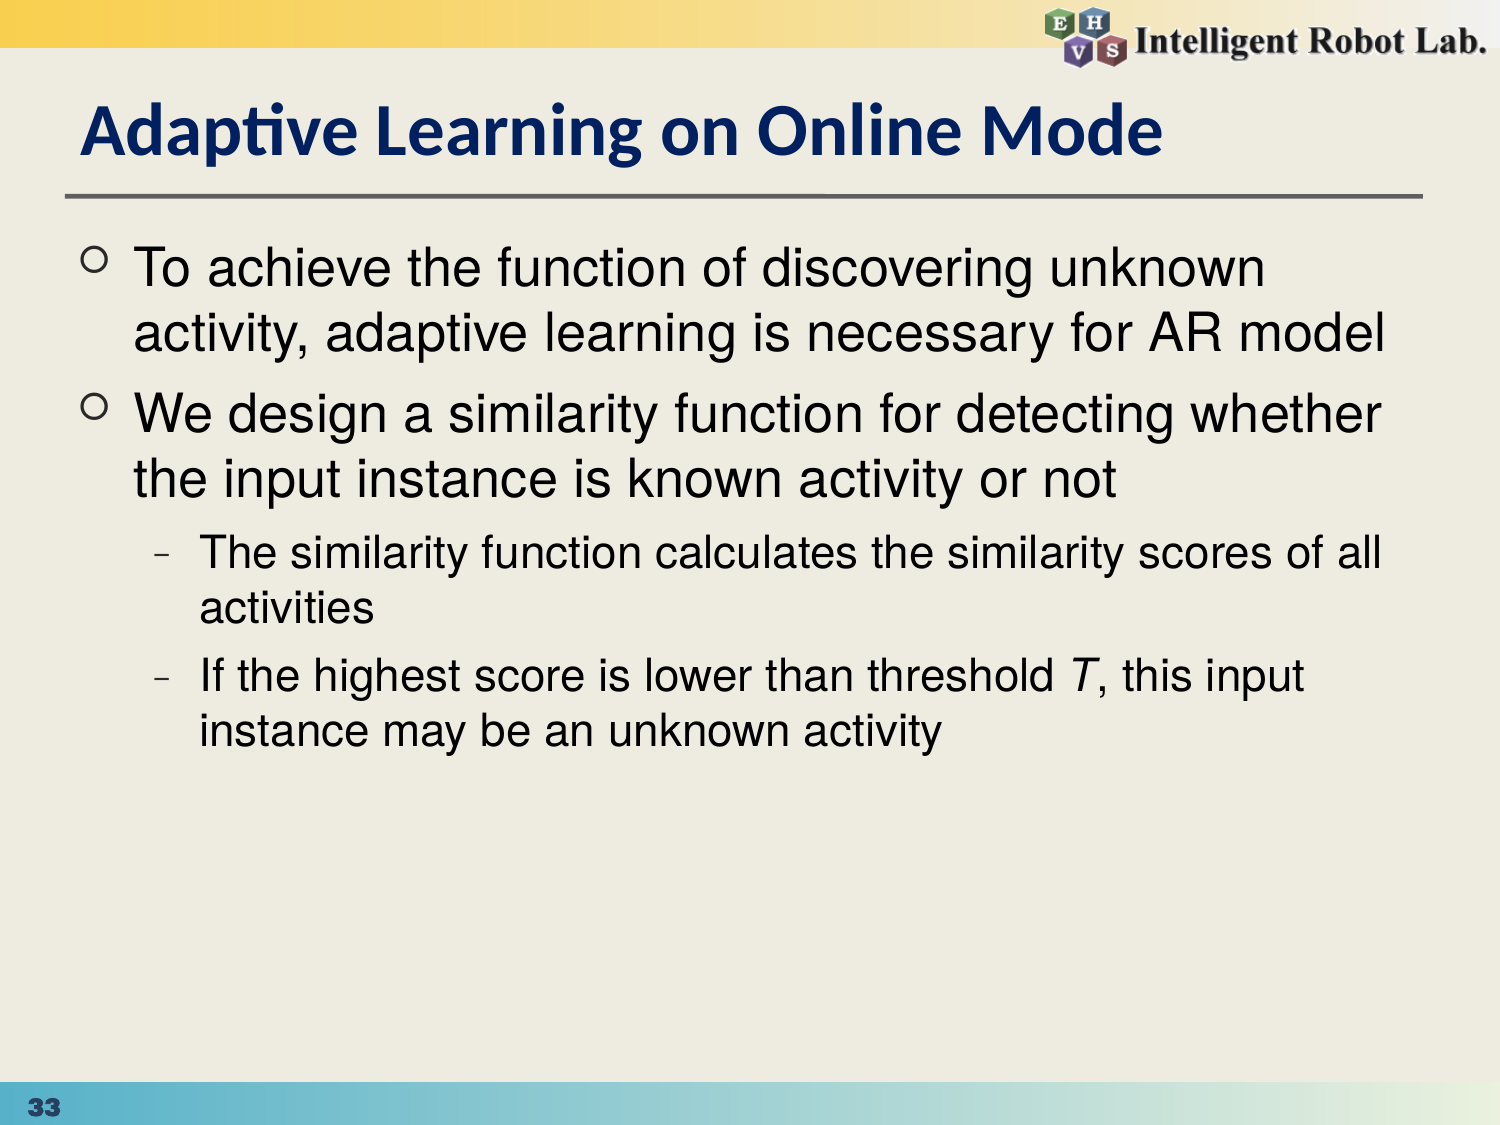

# Adaptive Learning on Online Mode
To achieve the function of discovering unknown activity, adaptive learning is necessary for AR model
We design a similarity function for detecting whether the input instance is known activity or not
The similarity function calculates the similarity scores of all activities
If the highest score is lower than threshold T, this input instance may be an unknown activity

33